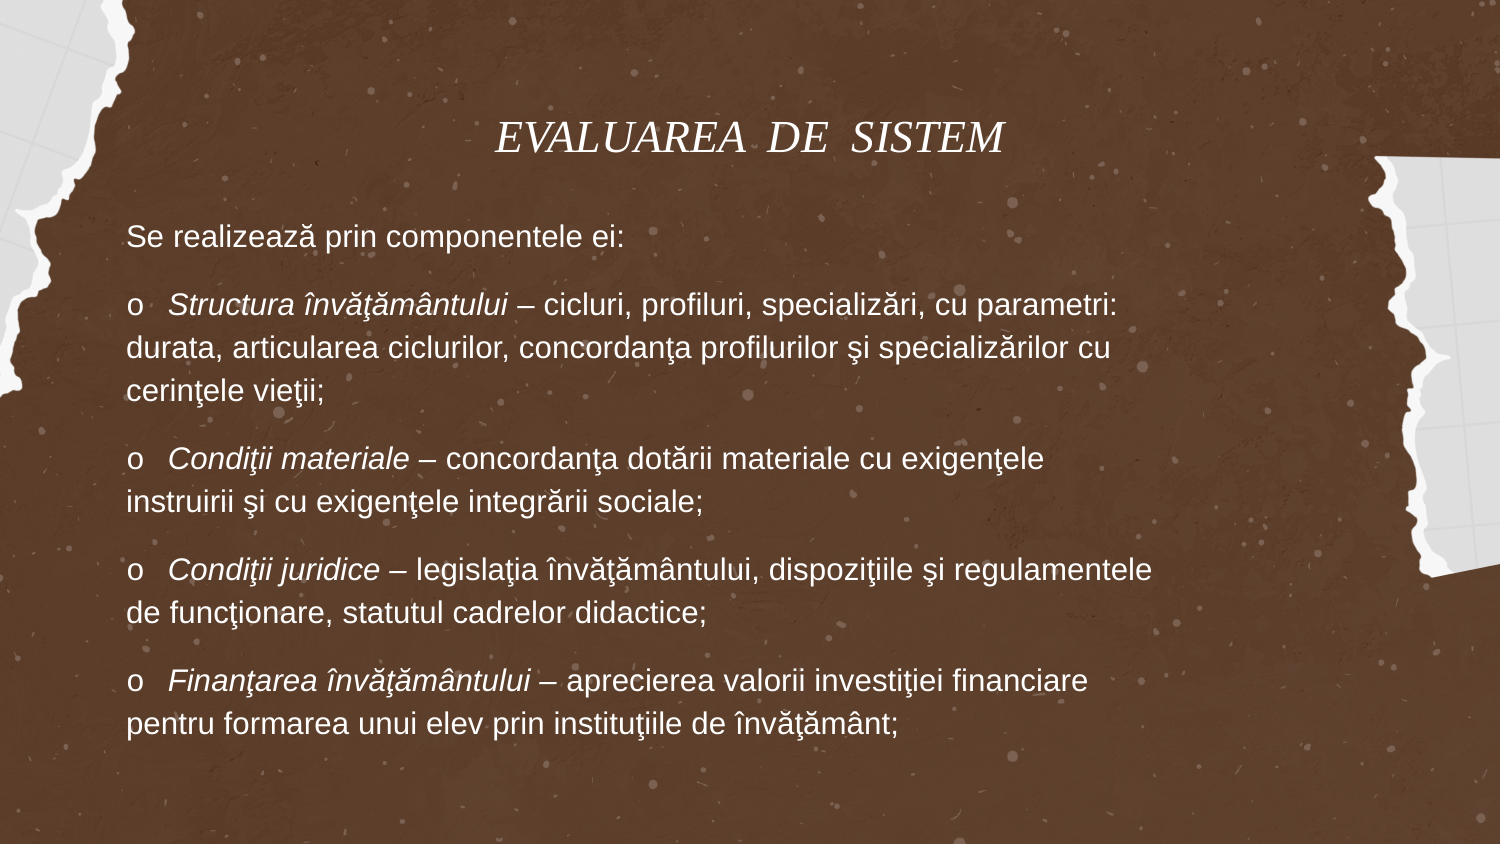

# EVALUAREA  DE  SISTEM
Se realizează prin componentele ei:
o   Structura învăţământului – cicluri, profiluri, specializări, cu parametri: durata, articularea ciclurilor, concordanţa profilurilor şi specializărilor cu cerinţele vieţii;
o   Condiţii materiale – concordanţa dotării materiale cu exigenţele instruirii şi cu exigenţele integrării sociale;
o   Condiţii juridice – legislaţia învăţământului, dispoziţiile şi regulamentele de funcţionare, statutul cadrelor didactice;
o   Finanţarea învăţământului – aprecierea valorii investiţiei financiare pentru formarea unui elev prin instituţiile de învăţământ;